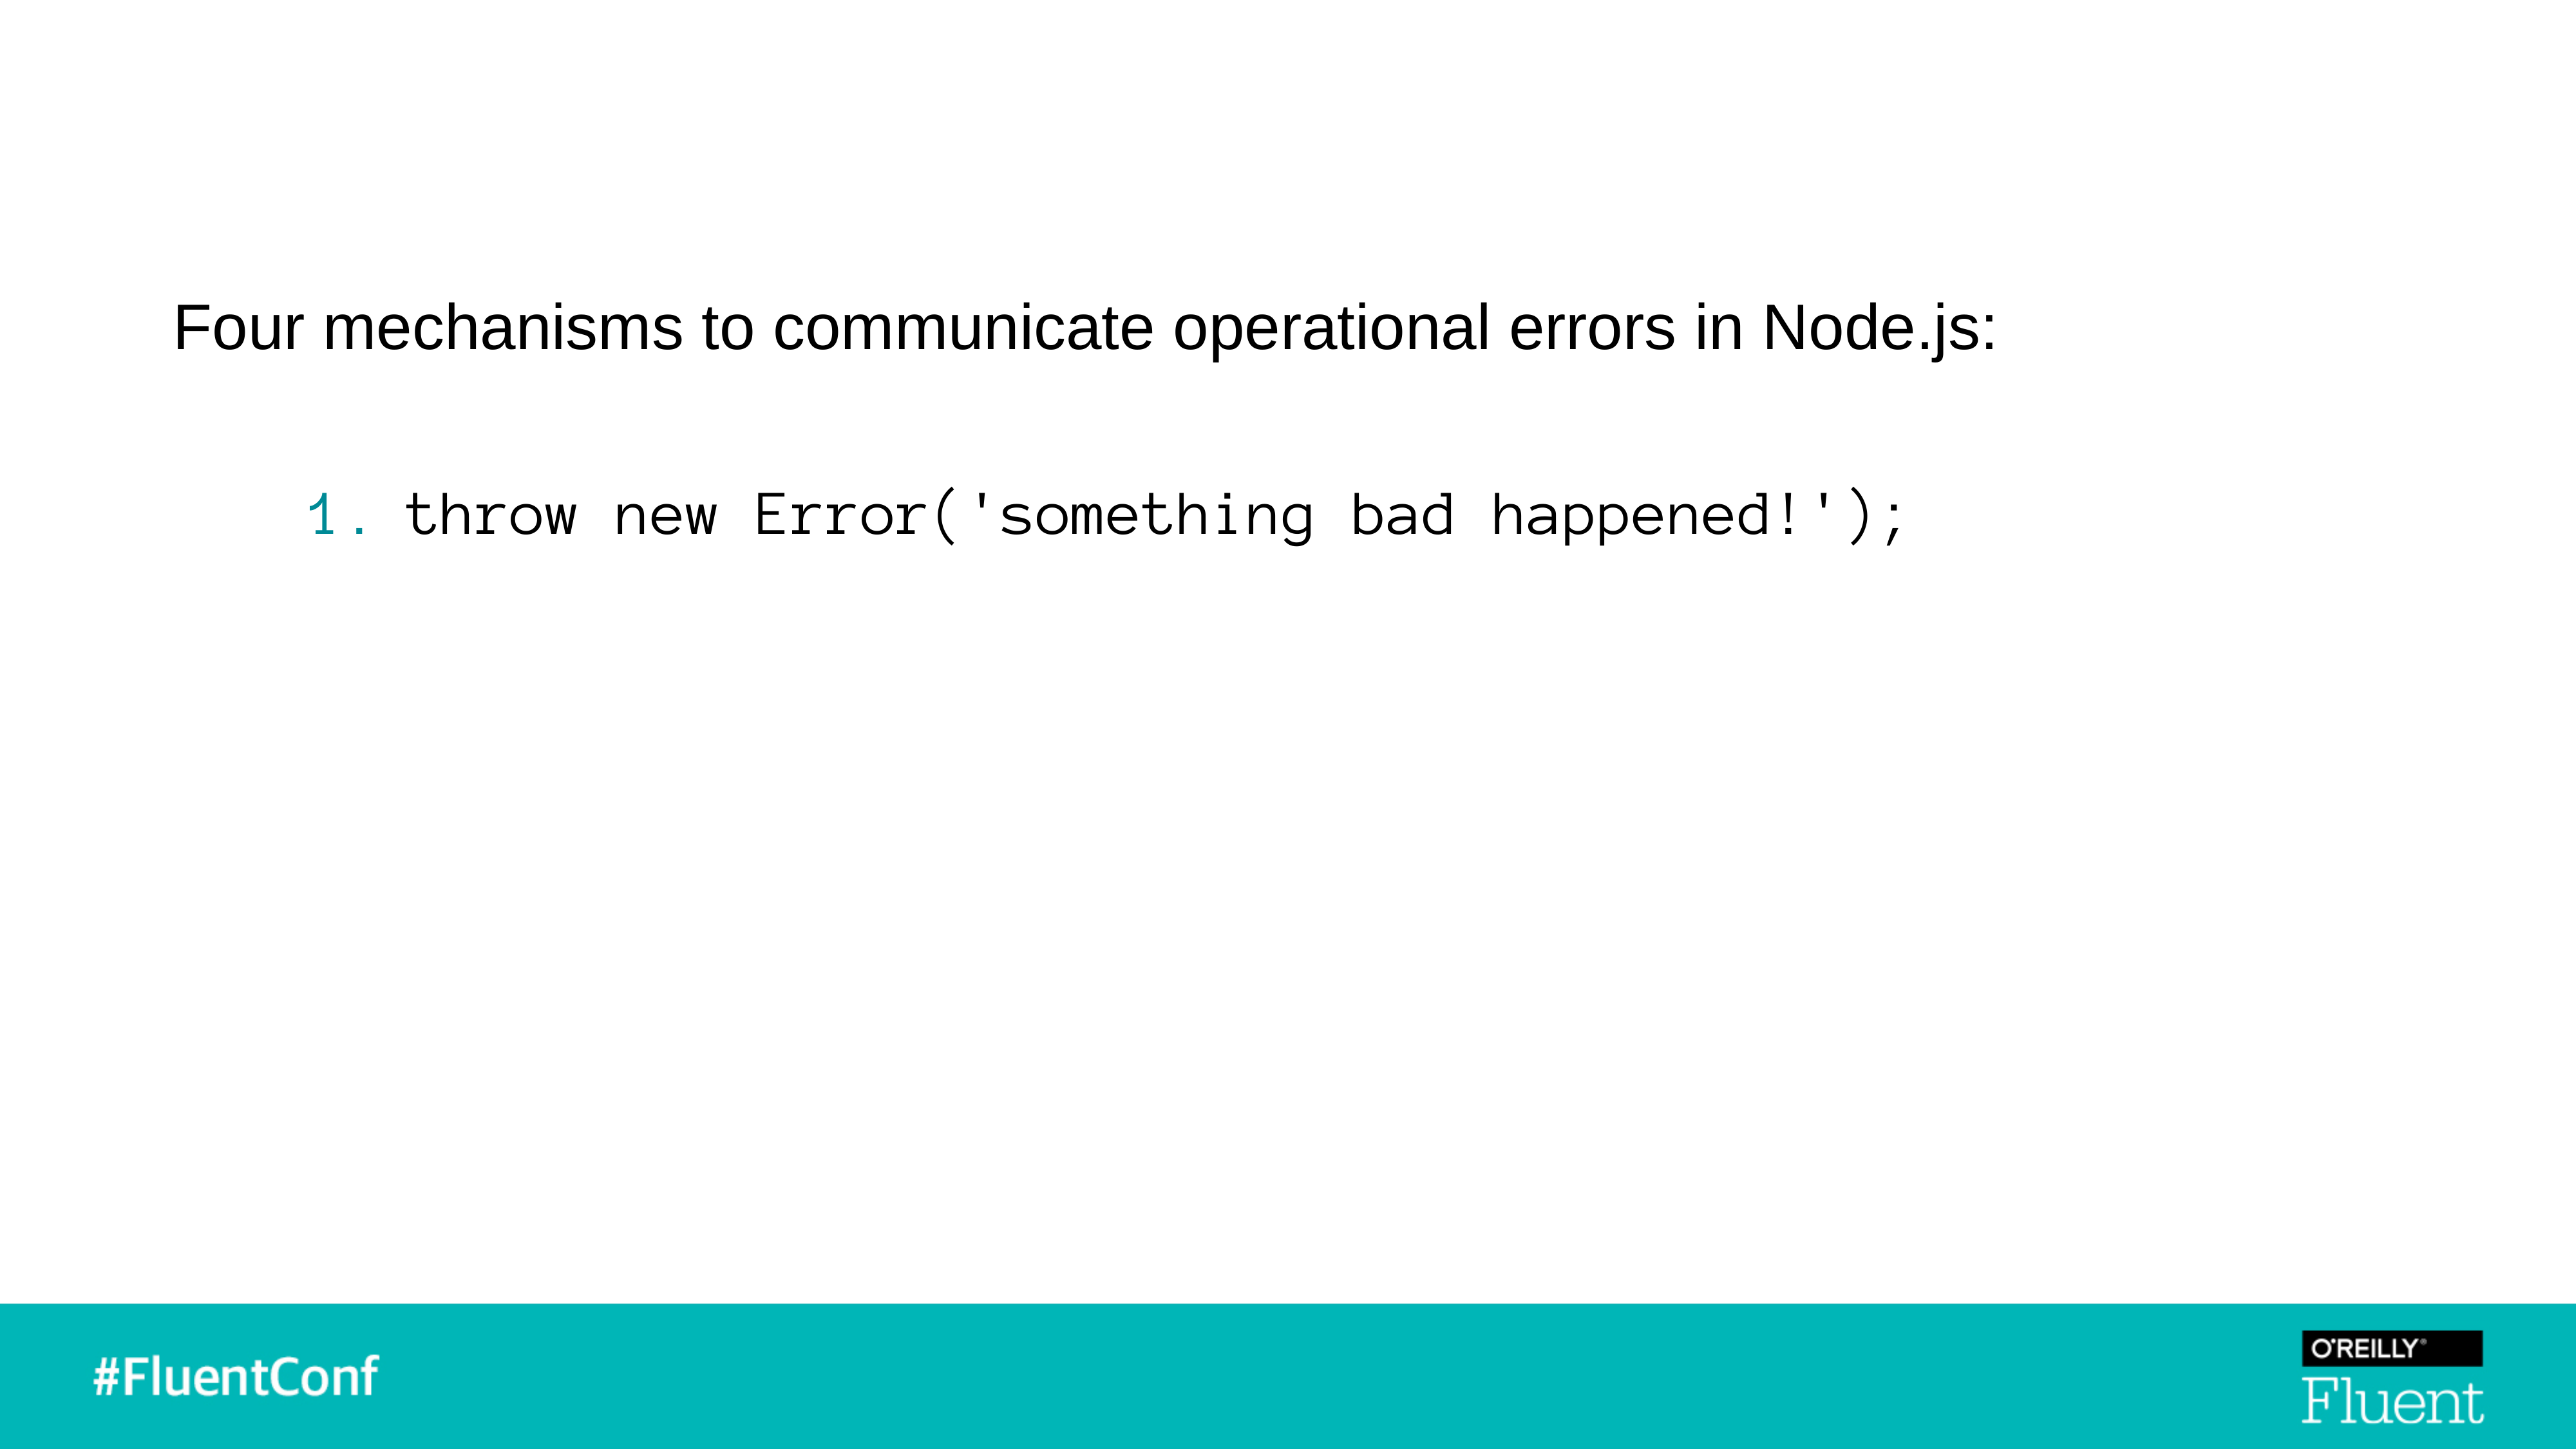

Four mechanisms to communicate operational errors in Node.js:

throw new Error('something bad happened!');